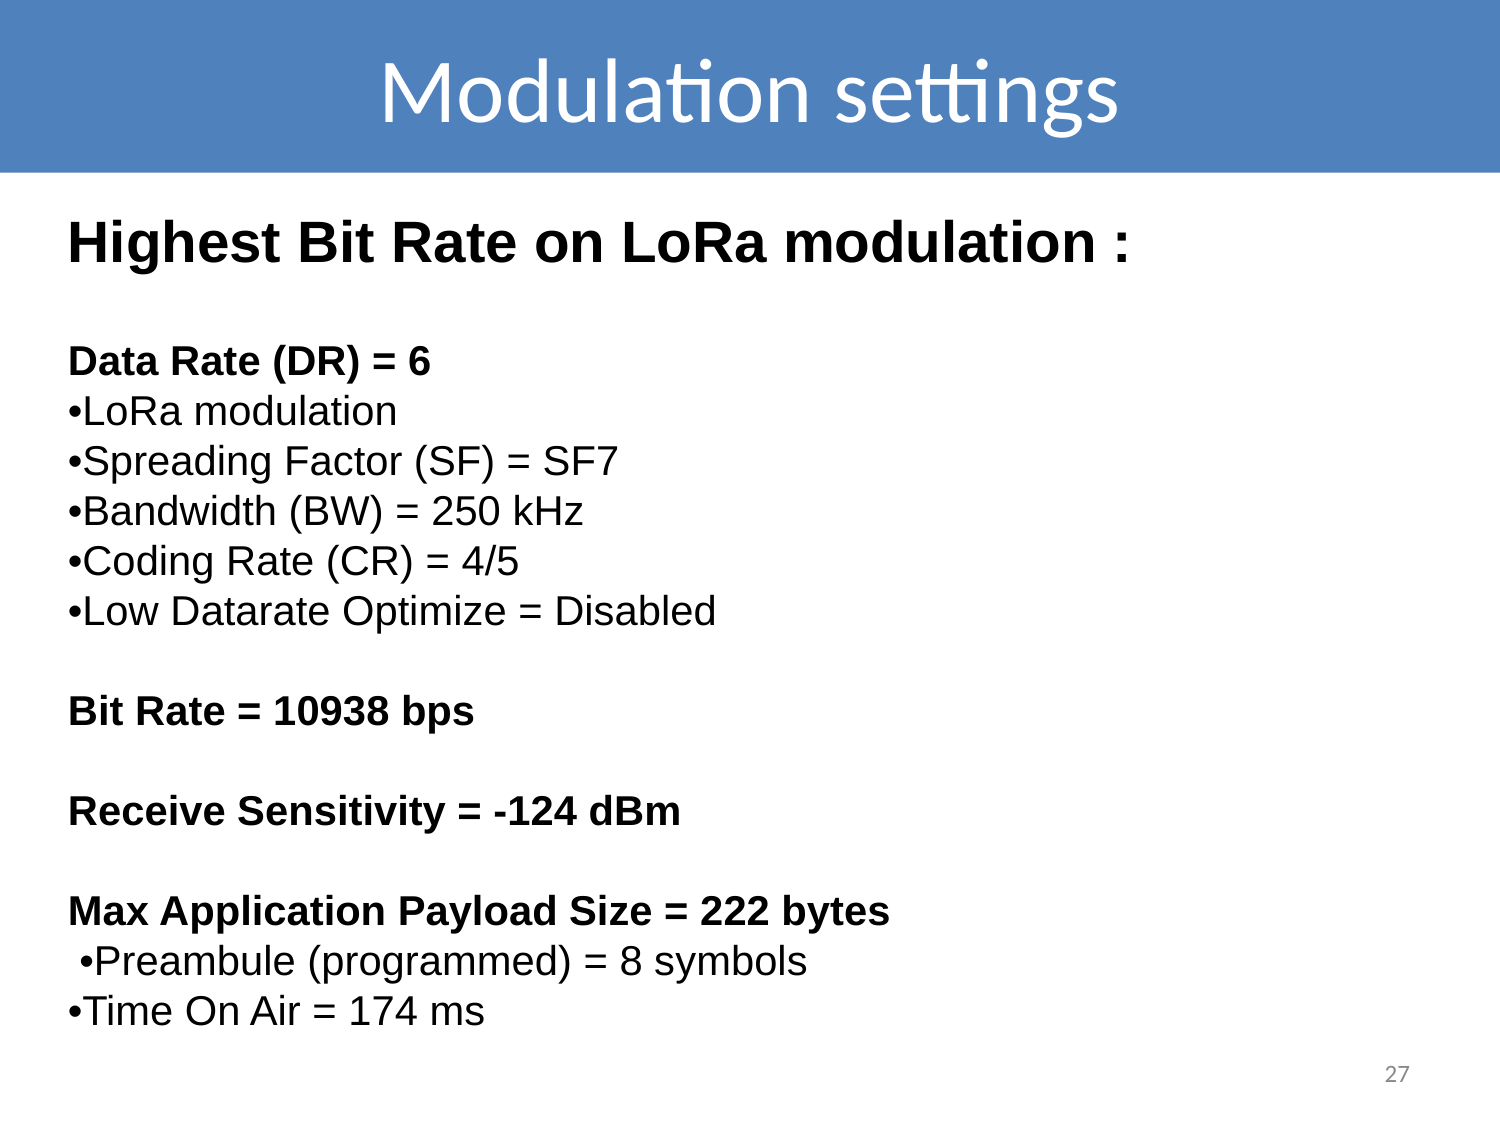

# Modulation settings
Highest Bit Rate on LoRa modulation :

Data Rate (DR) = 6
•LoRa modulation
•Spreading Factor (SF) = SF7
•Bandwidth (BW) = 250 kHz
•Coding Rate (CR) = 4/5
•Low Datarate Optimize = Disabled

Bit Rate = 10938 bps

Receive Sensitivity = -124 dBm

Max Application Payload Size = 222 bytes
 •Preambule (programmed) = 8 symbols
•Time On Air = 174 ms
27